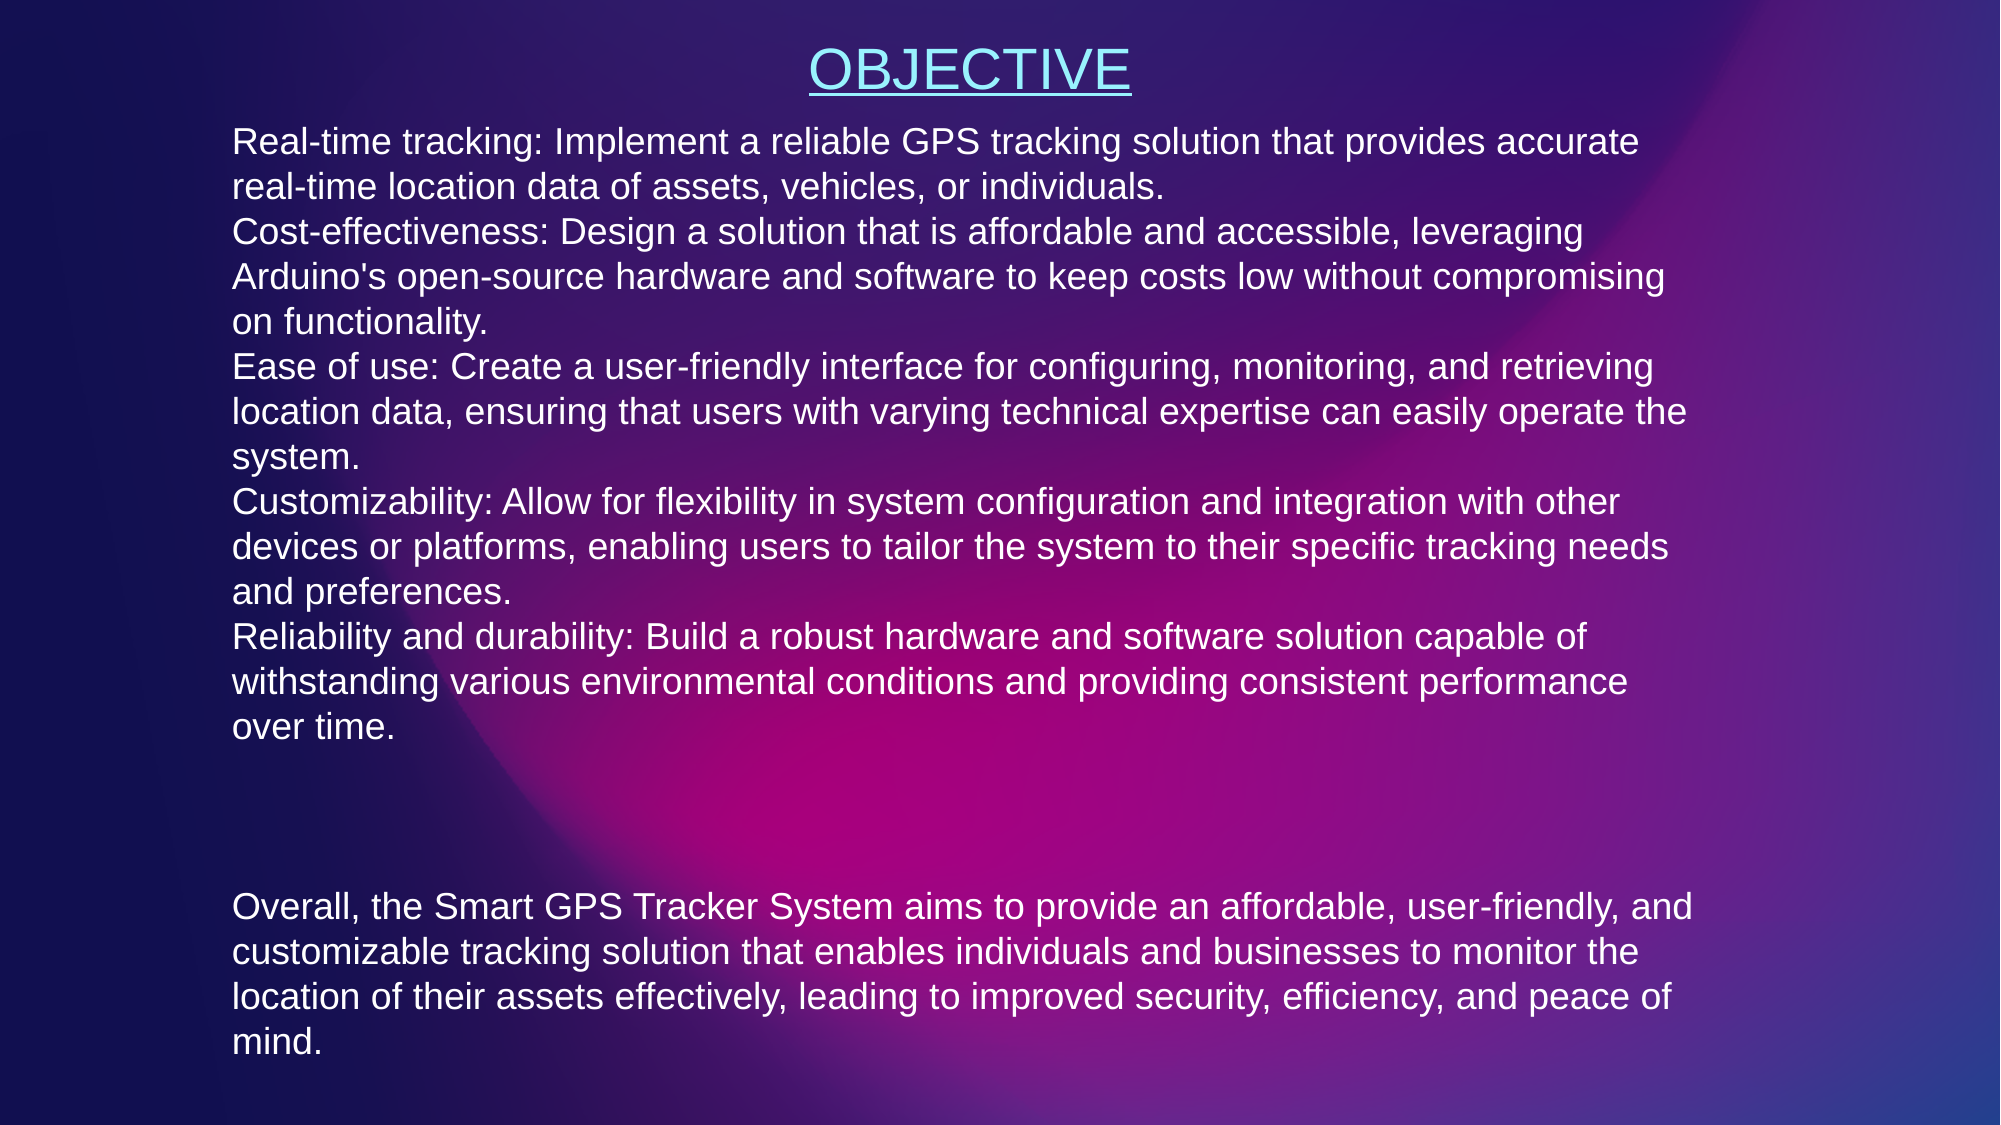

OBJECTIVE
Real-time tracking: Implement a reliable GPS tracking solution that provides accurate real-time location data of assets, vehicles, or individuals.
Cost-effectiveness: Design a solution that is affordable and accessible, leveraging Arduino's open-source hardware and software to keep costs low without compromising on functionality.
Ease of use: Create a user-friendly interface for configuring, monitoring, and retrieving location data, ensuring that users with varying technical expertise can easily operate the system.
Customizability: Allow for flexibility in system configuration and integration with other devices or platforms, enabling users to tailor the system to their specific tracking needs and preferences.
Reliability and durability: Build a robust hardware and software solution capable of withstanding various environmental conditions and providing consistent performance over time.

Overall, the Smart GPS Tracker System aims to provide an affordable, user-friendly, and customizable tracking solution that enables individuals and businesses to monitor the location of their assets effectively, leading to improved security, efficiency, and peace of mind.